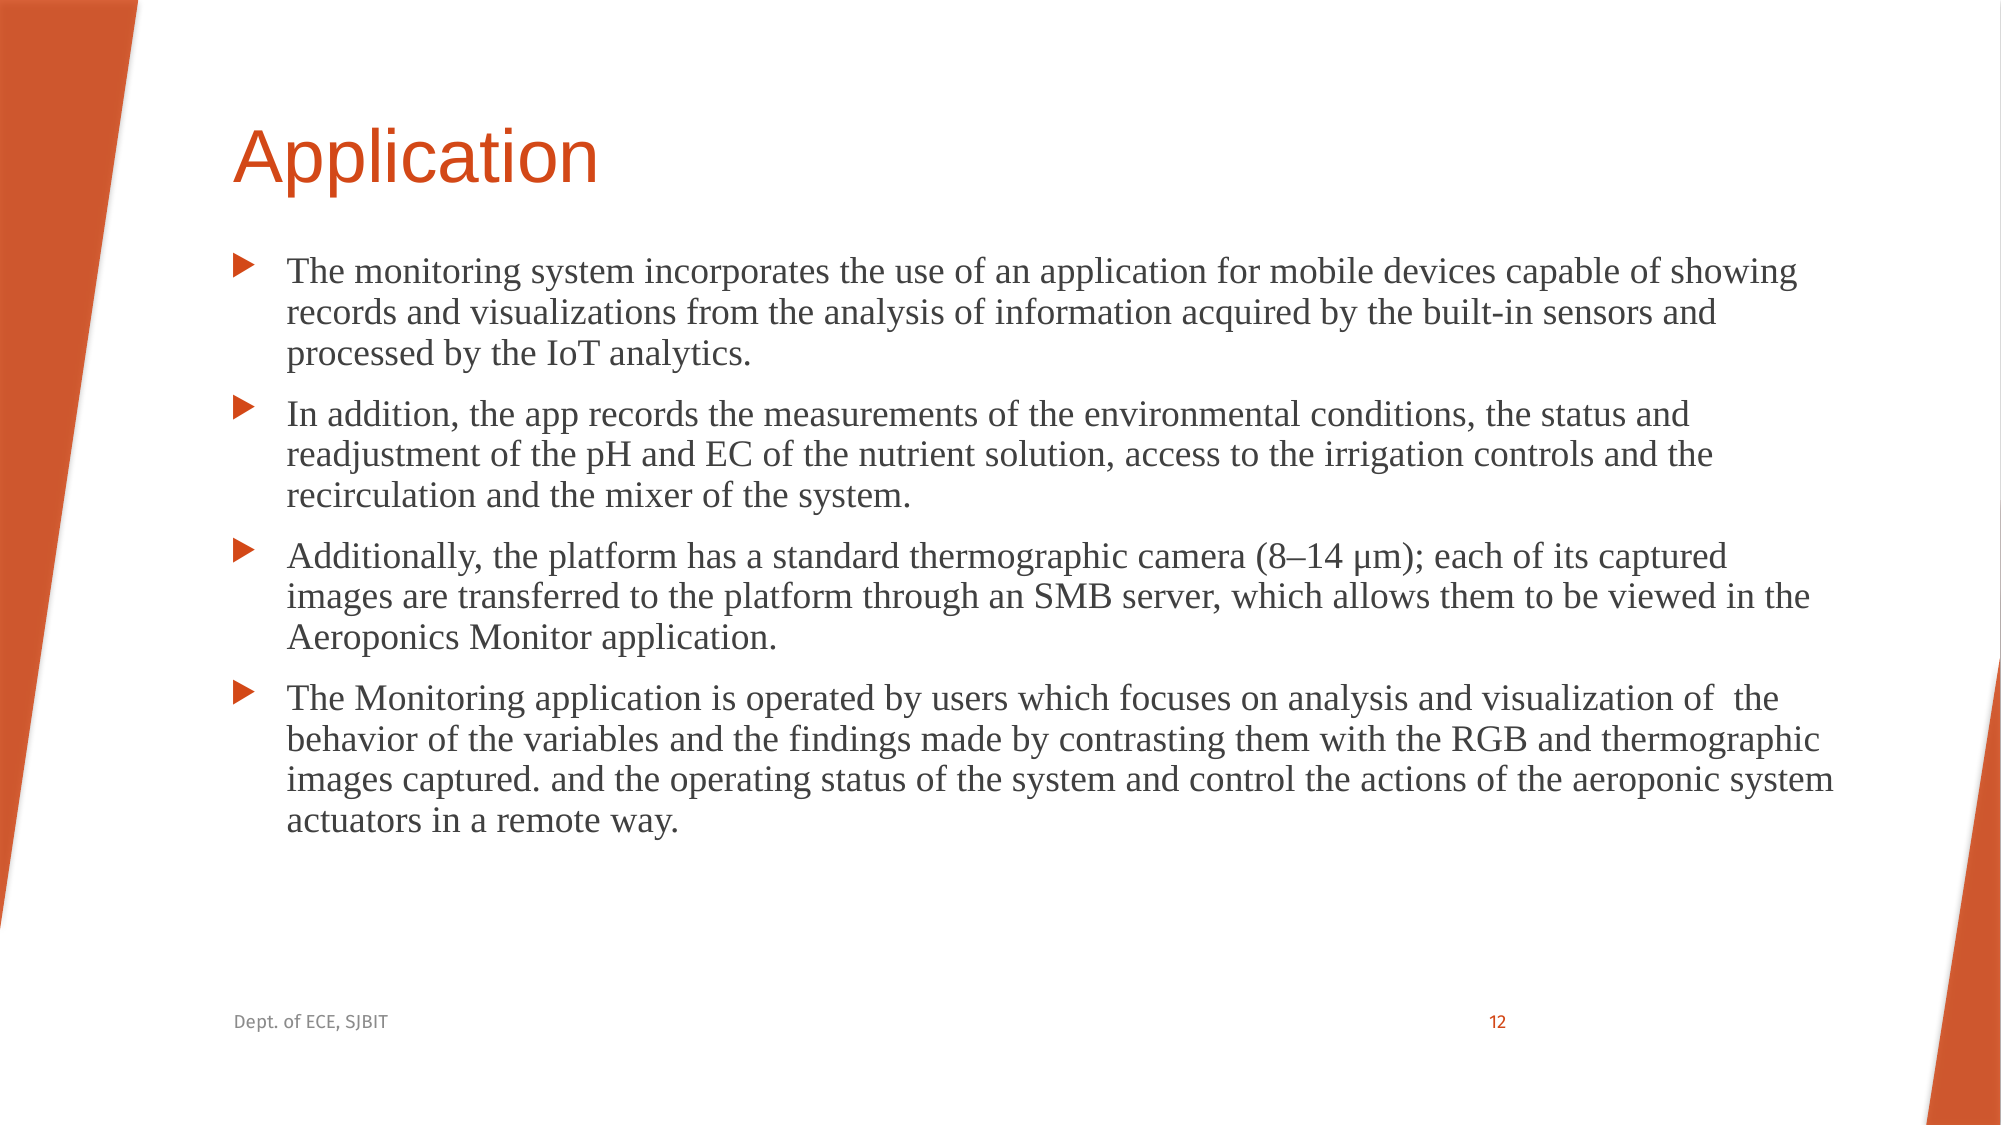

# Application
The monitoring system incorporates the use of an application for mobile devices capable of showing records and visualizations from the analysis of information acquired by the built-in sensors and processed by the IoT analytics.
In addition, the app records the measurements of the environmental conditions, the status and readjustment of the pH and EC of the nutrient solution, access to the irrigation controls and the recirculation and the mixer of the system.
Additionally, the platform has a standard thermographic camera (8–14 μm); each of its captured images are transferred to the platform through an SMB server, which allows them to be viewed in the Aeroponics Monitor application.
The Monitoring application is operated by users which focuses on analysis and visualization of  the behavior of the variables and the findings made by contrasting them with the RGB and thermographic images captured. and the operating status of the system and control the actions of the aeroponic system actuators in a remote way.

Dept. of ECE, SJBIT
12